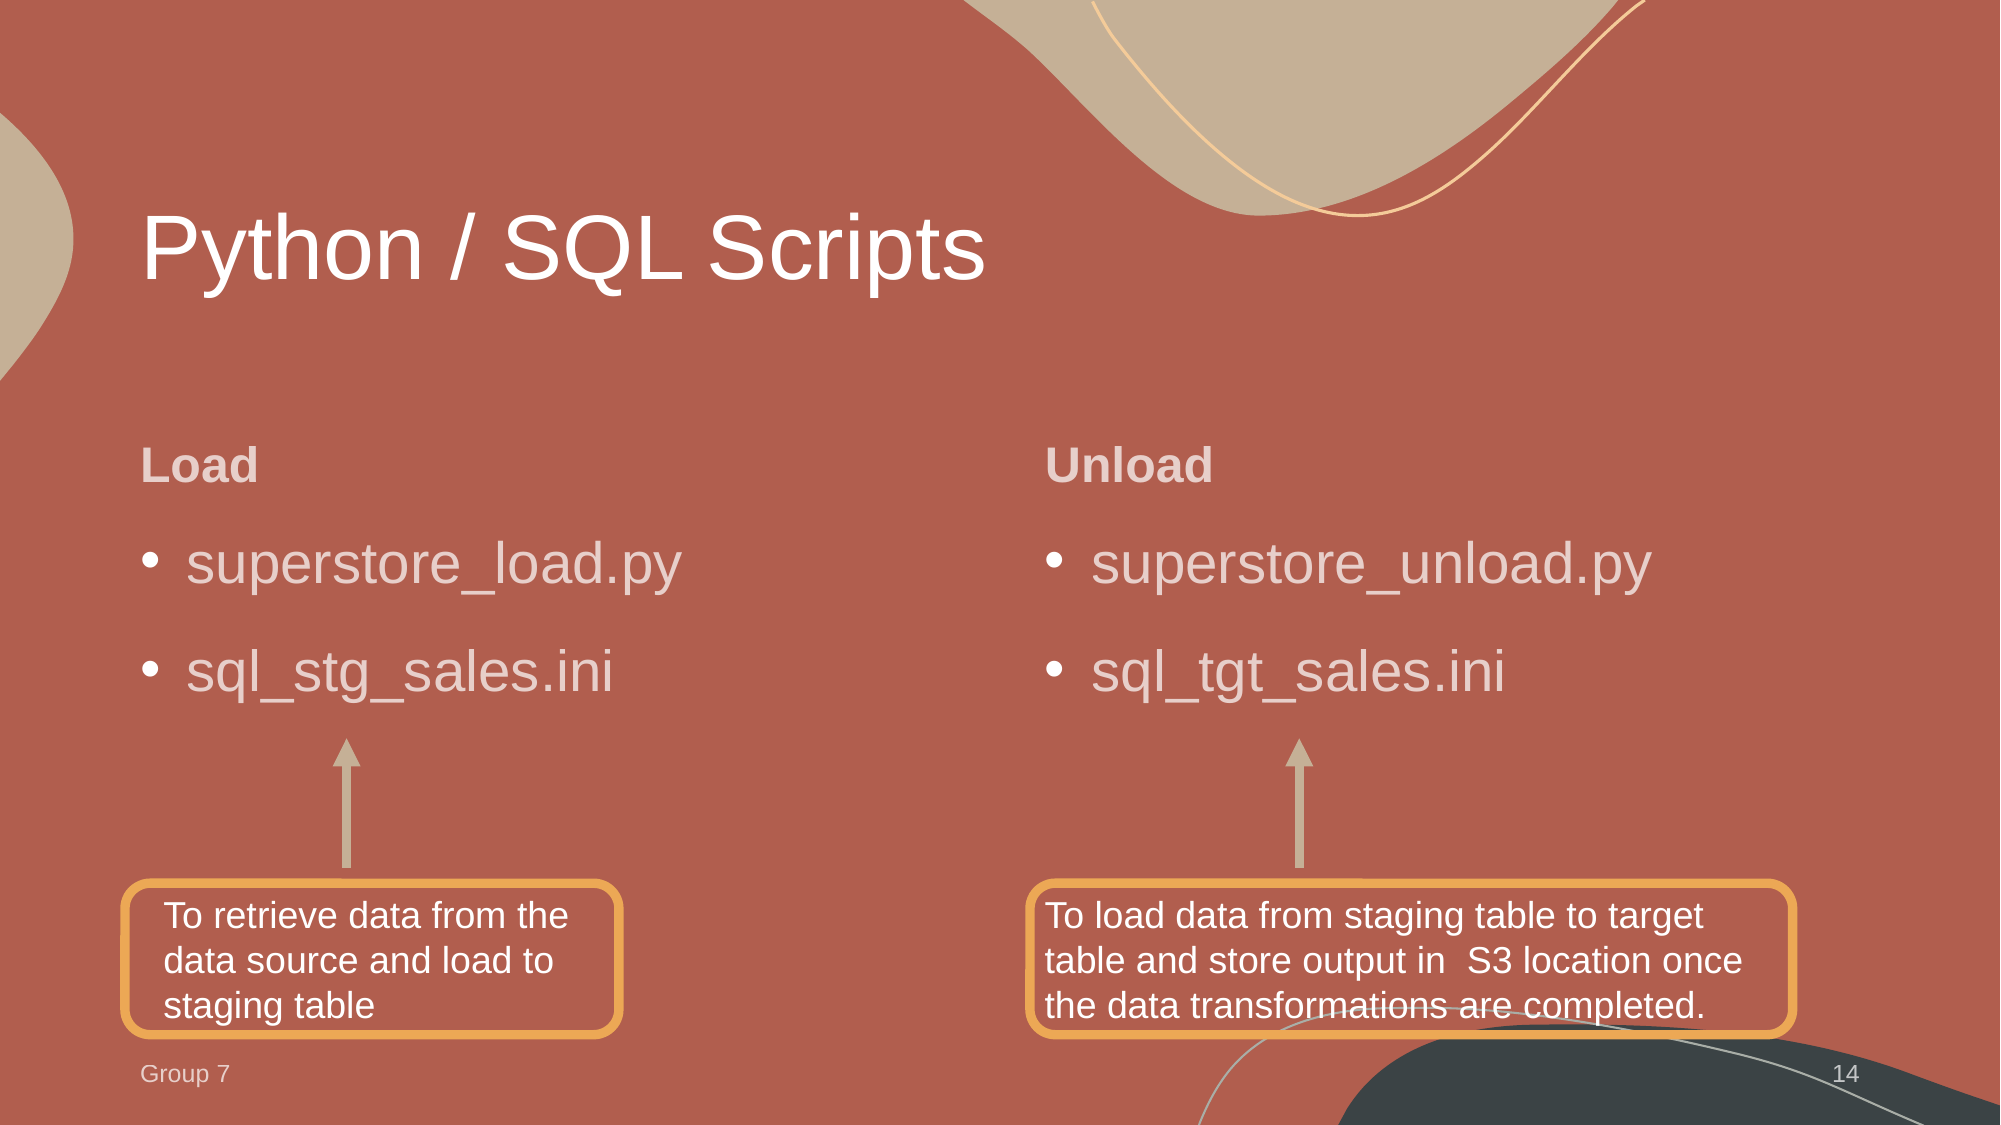

# Python / SQL Scripts
Load
Unload
superstore_load.py
sql_stg_sales.ini
superstore_unload.py
sql_tgt_sales.ini

To retrieve data from the data source and load to staging table
To load data from staging table to target table and store output in  S3 location once the data transformations are completed.

Group 7
14